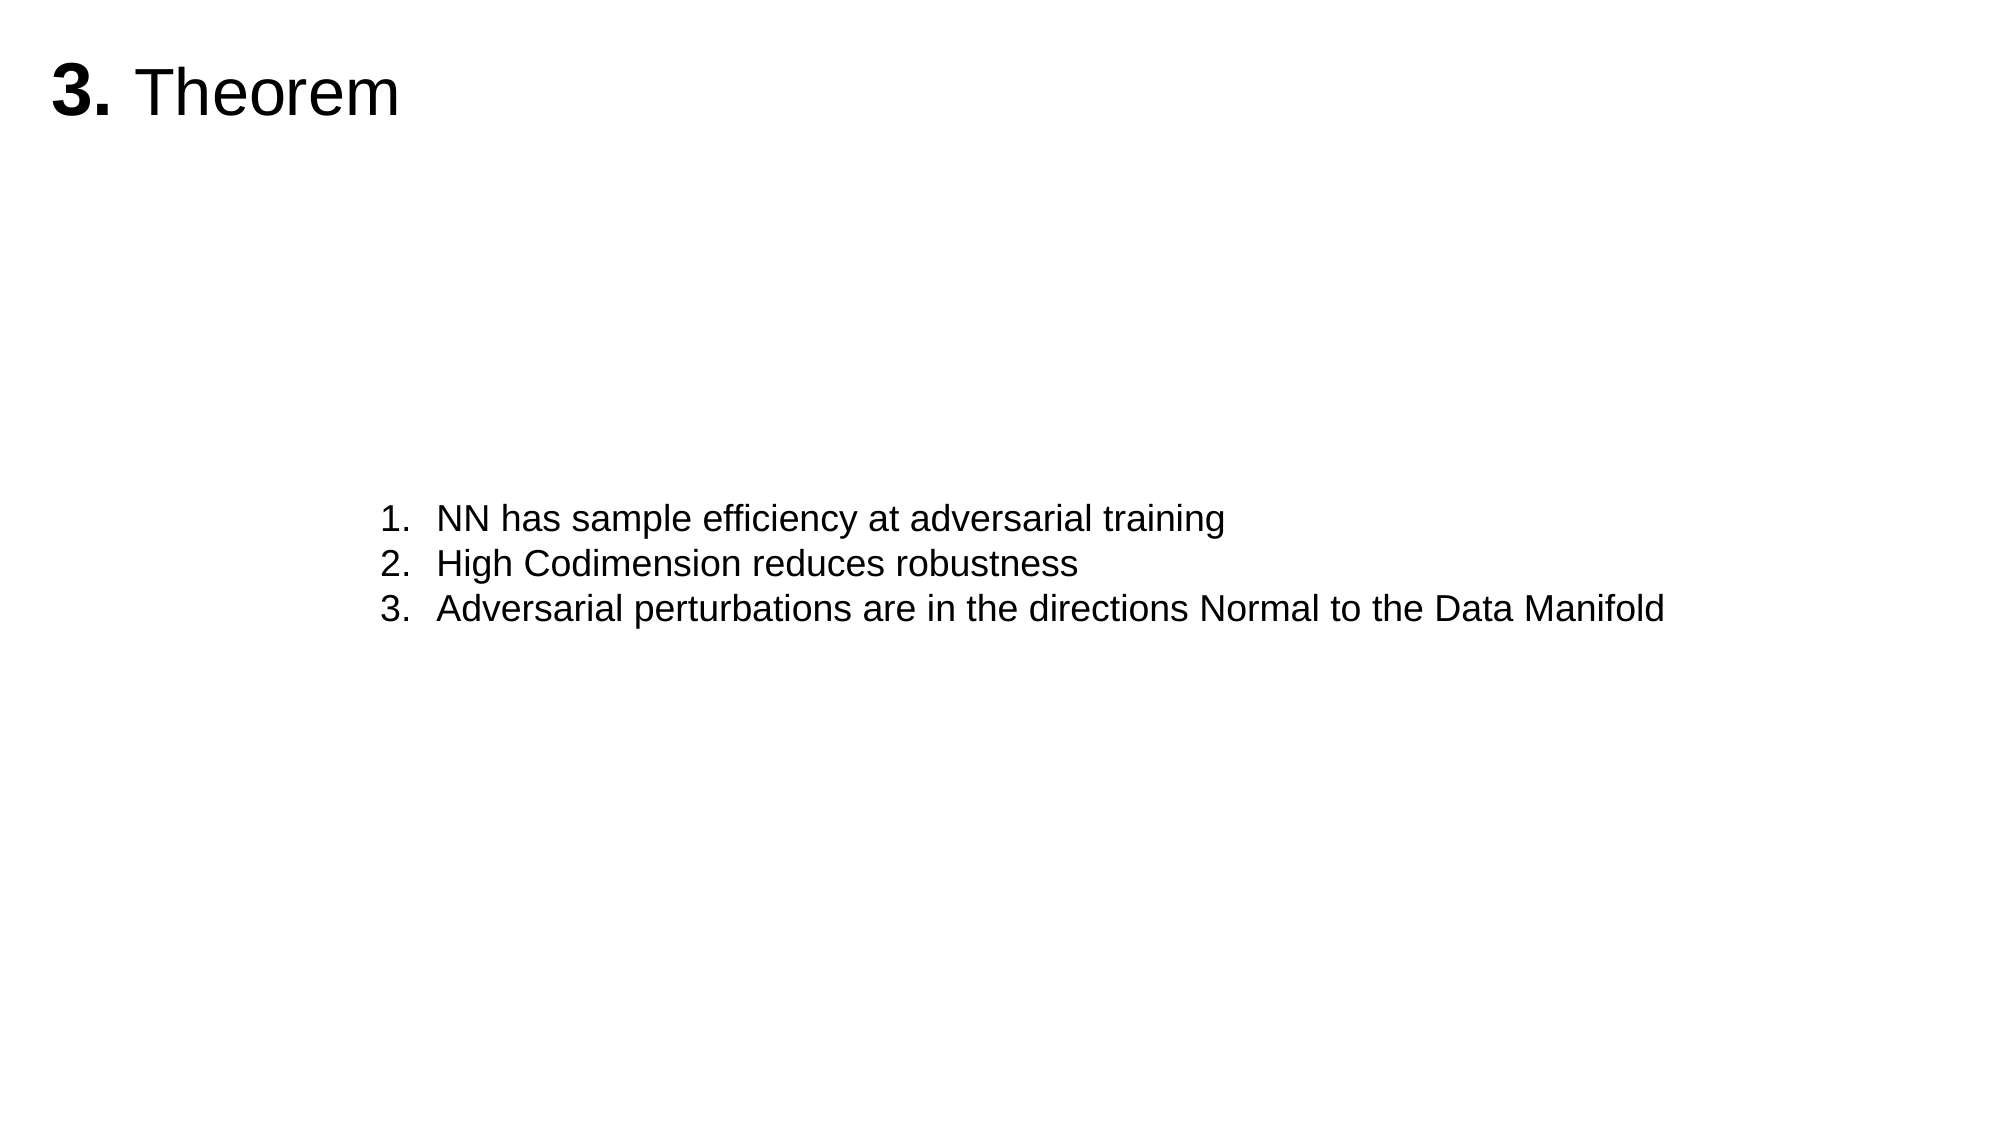

3. Theorem
NN has sample efficiency at adversarial training
High Codimension reduces robustness
Adversarial perturbations are in the directions Normal to the Data Manifold